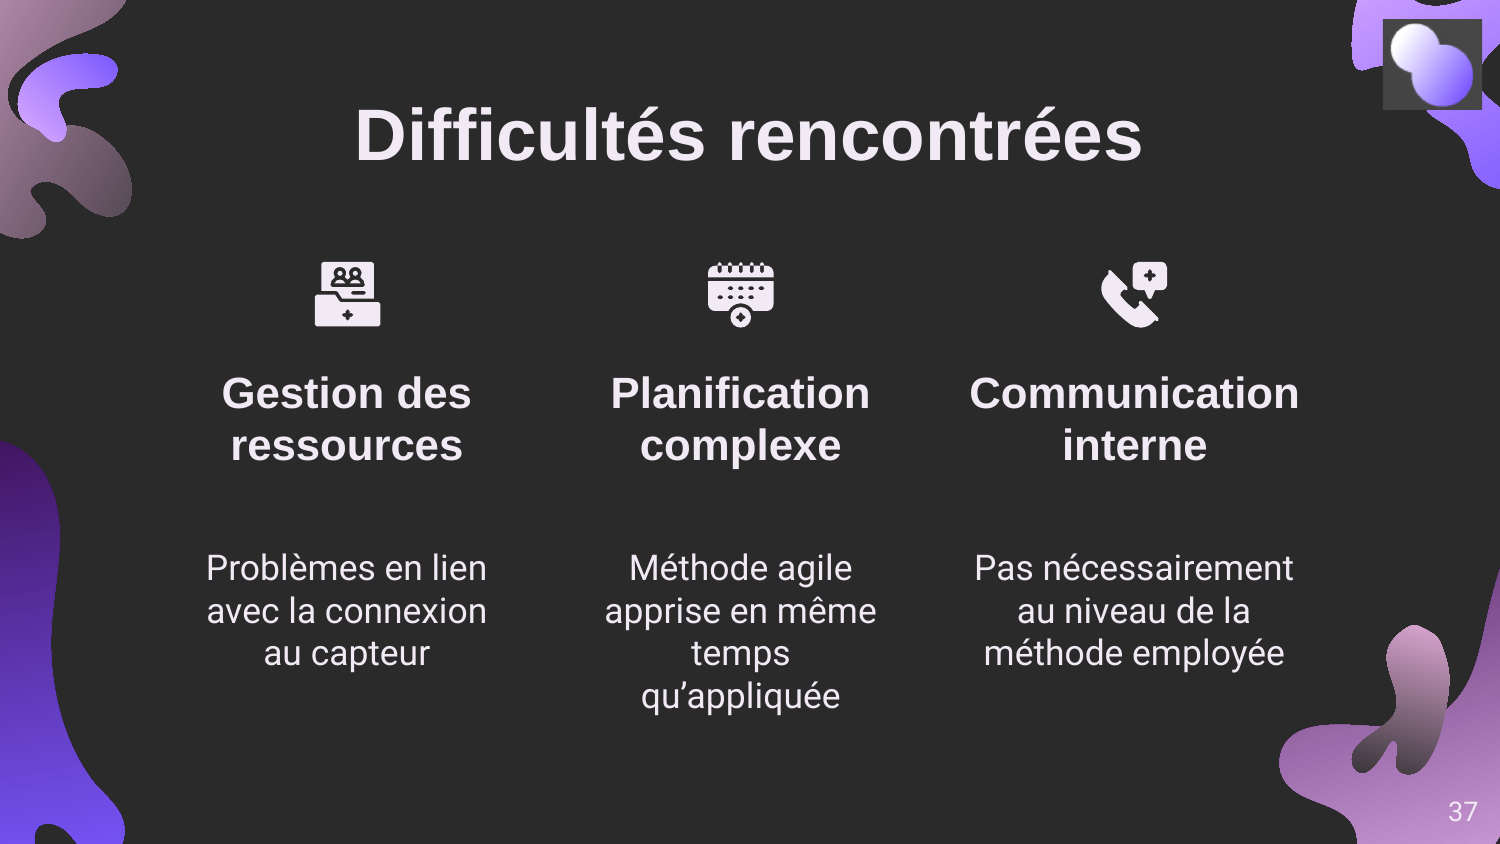

Difficultés rencontrées

Gestion des ressources
Planification complexe
Communication interne
Problèmes en lien avec la connexion au capteur
Méthode agile apprise en même temps qu’appliquée
Pas nécessairement au niveau de la méthode employée
37